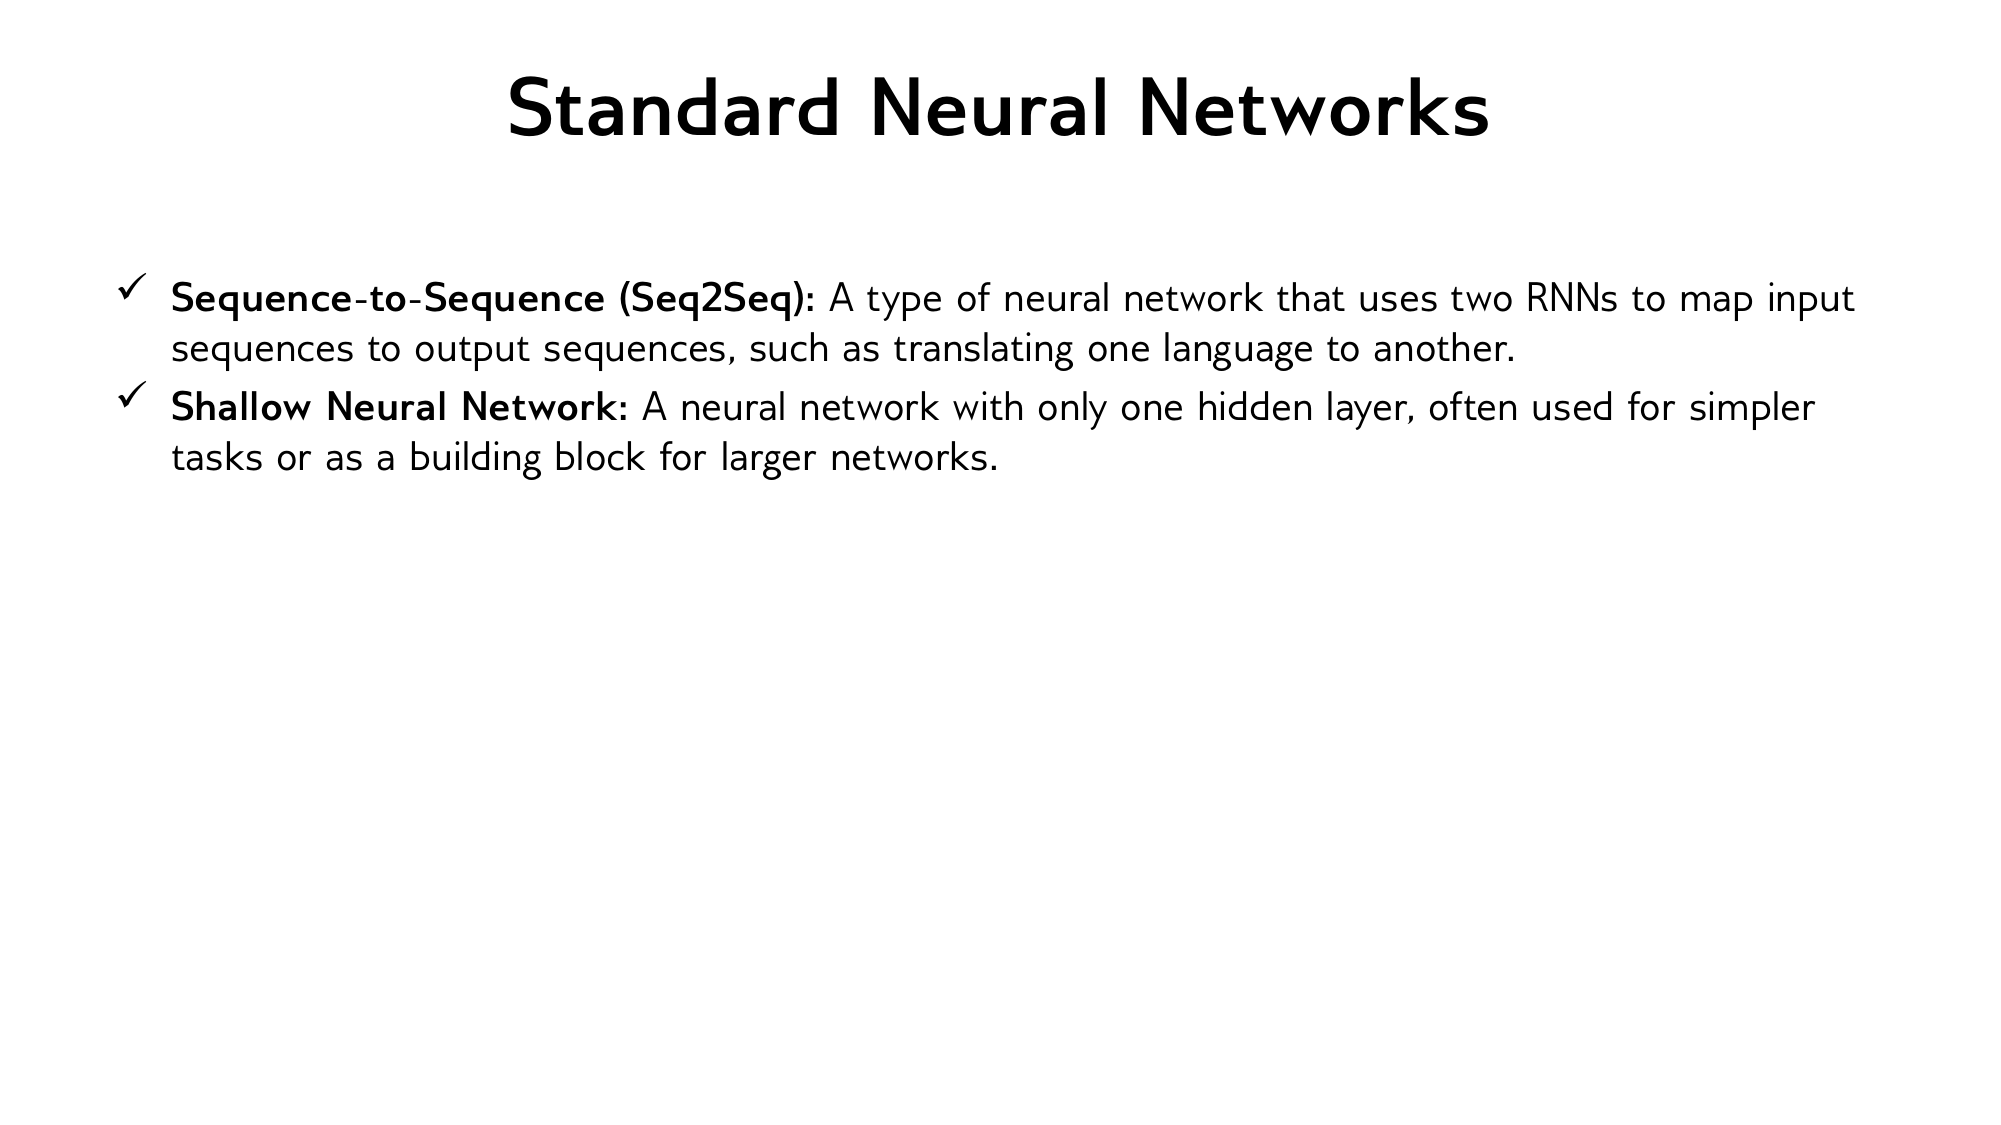

# Standard Neural Networks
Sequence-to-Sequence (Seq2Seq): A type of neural network that uses two RNNs to map input sequences to output sequences, such as translating one language to another.
Shallow Neural Network: A neural network with only one hidden layer, often used for simpler tasks or as a building block for larger networks.